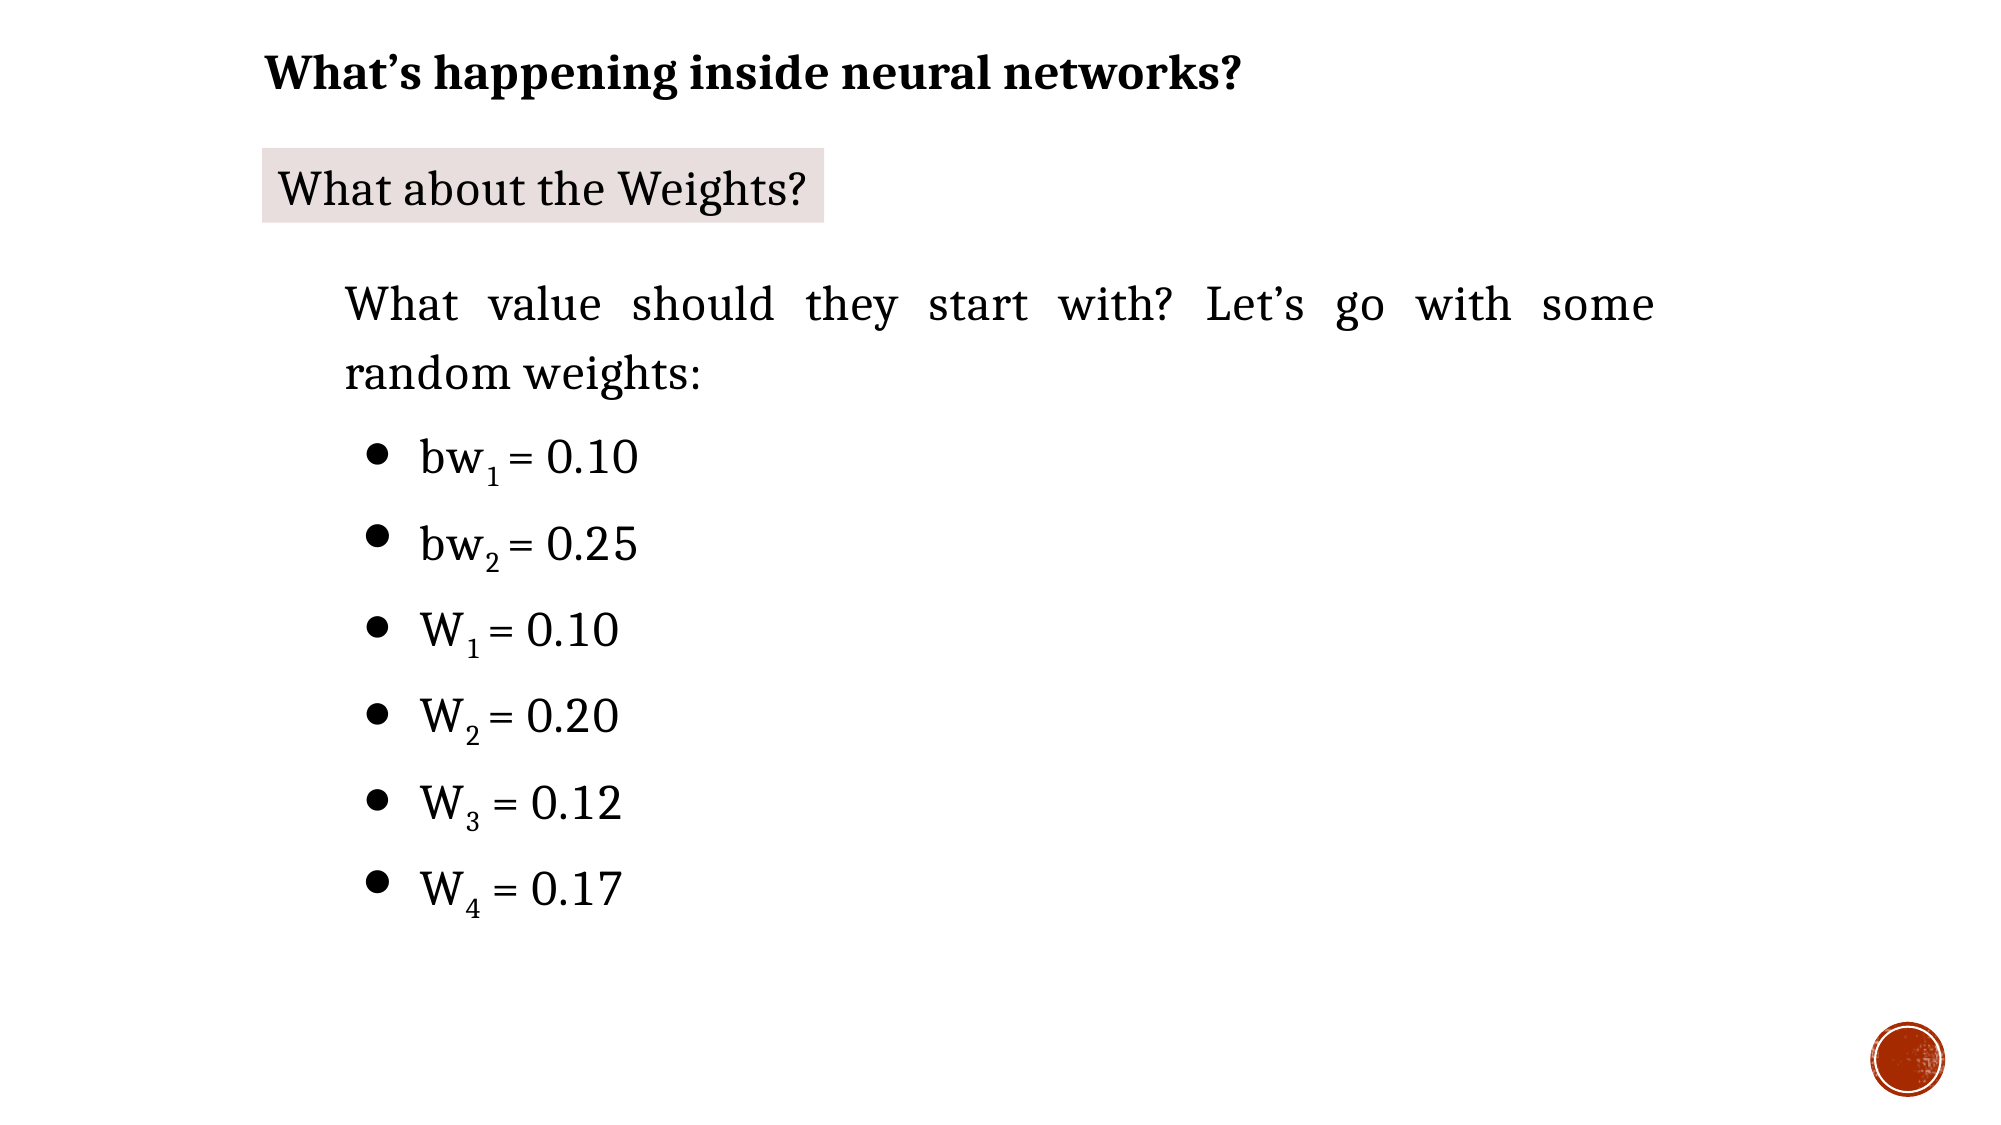

What’s happening inside neural networks?
What about the Weights?
What value should they start with? Let’s go with some random weights:
bw​1 ​= 0.10
bw​2 ​= 0.25
W​1 = 0.10
W​2 ​= 0.20
W​3​ = 0.12
W​4 = 0.17